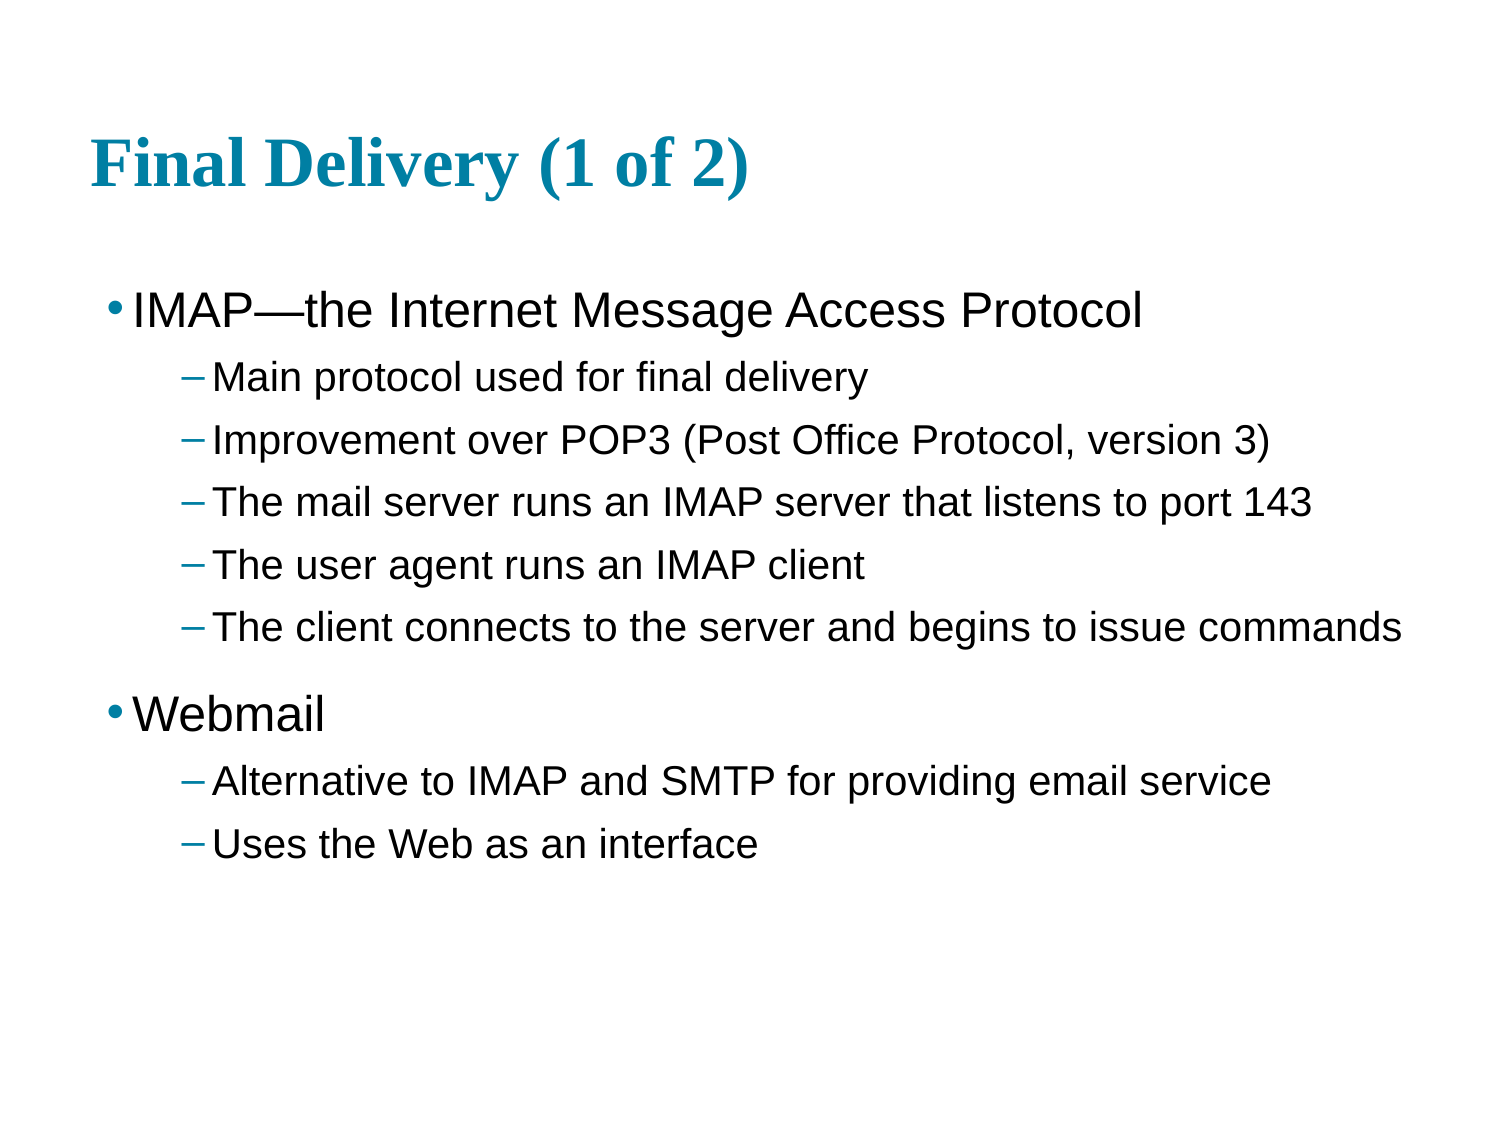

# Final Delivery (1 of 2)
IMAP—the Internet Message Access Protocol
Main protocol used for final delivery
Improvement over POP3 (Post Office Protocol, version 3)
The mail server runs an IMAP server that listens to port 143
The user agent runs an IMAP client
The client connects to the server and begins to issue commands
Webmail
Alternative to IMAP and SMTP for providing email service
Uses the Web as an interface